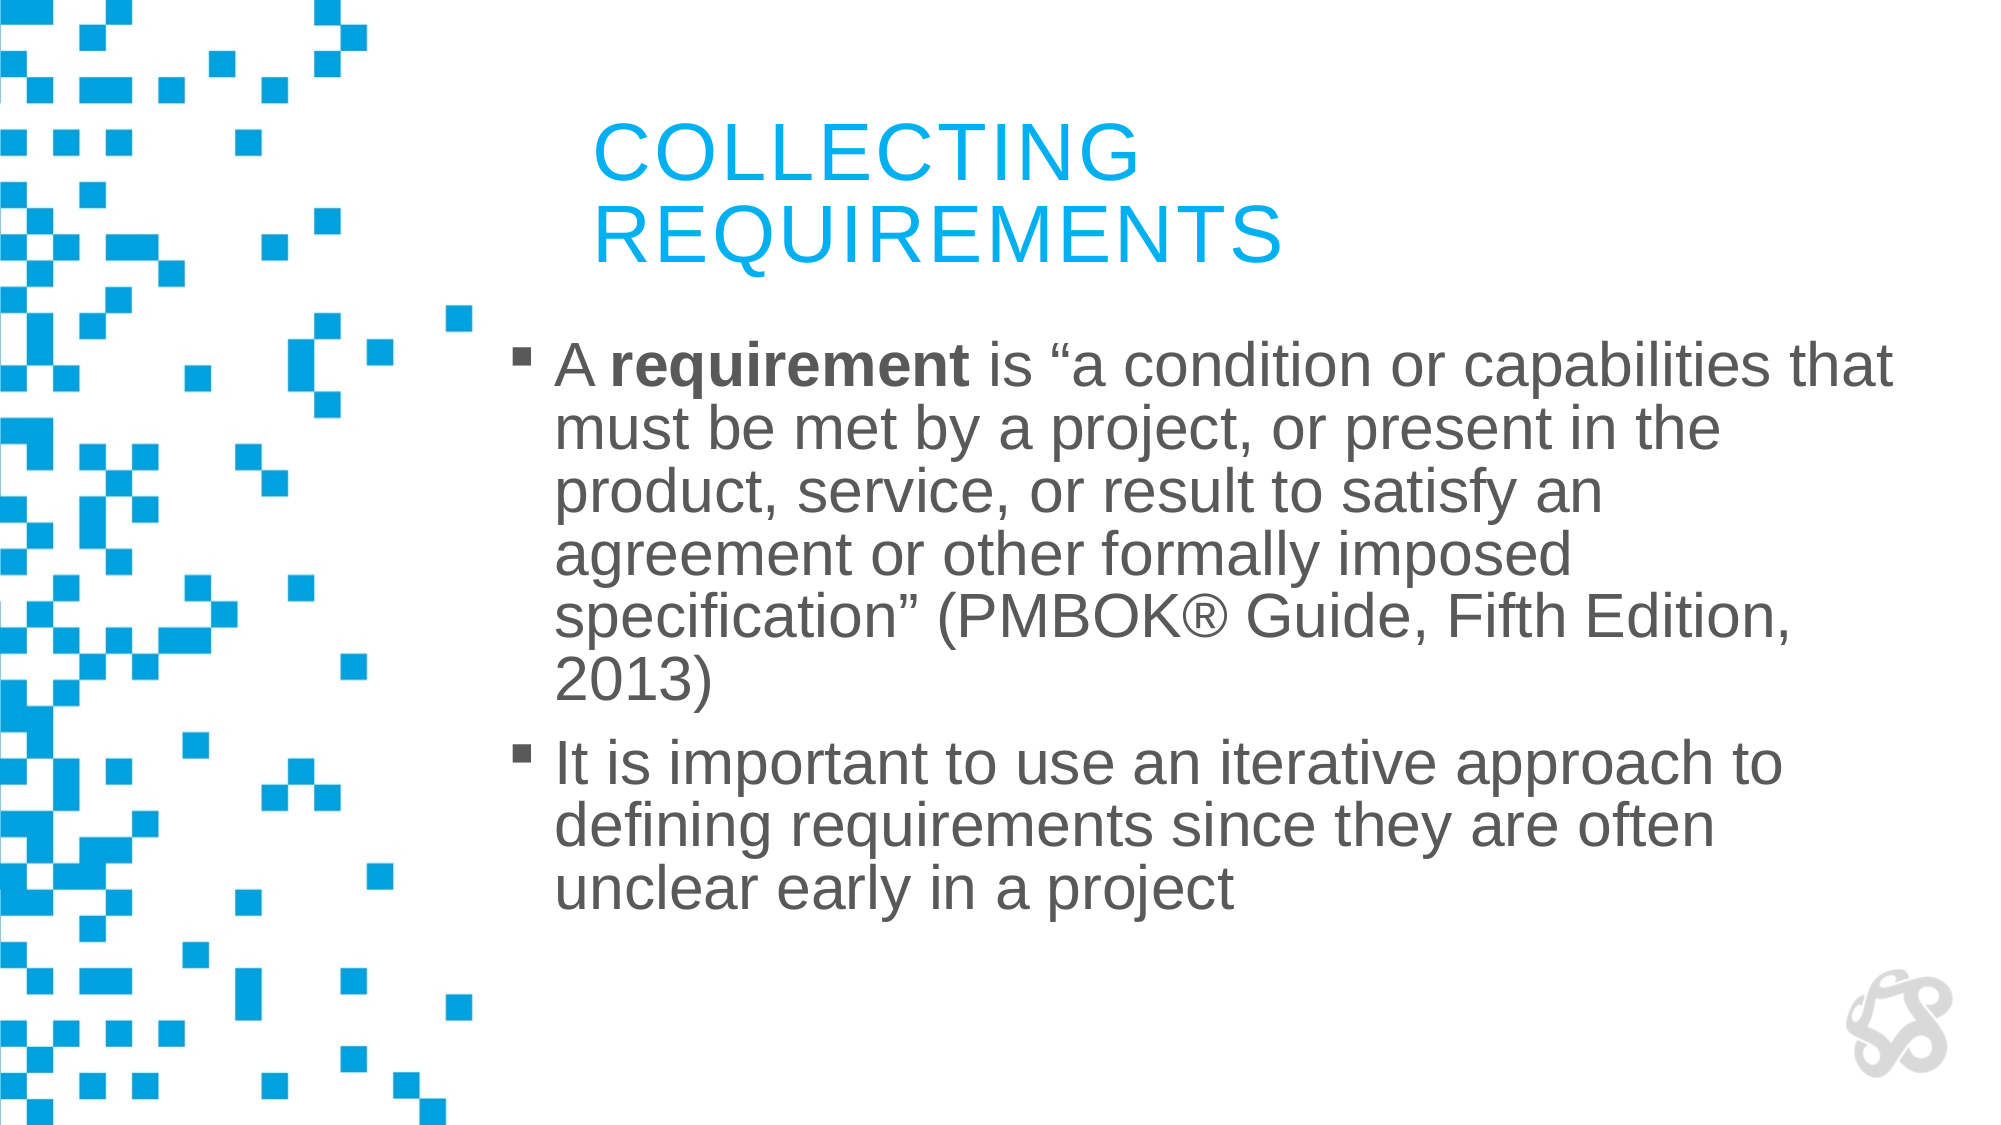

# Collecting Requirements
A requirement is “a condition or capabilities that must be met by a project, or present in the product, service, or result to satisfy an agreement or other formally imposed specification” (PMBOK® Guide, Fifth Edition, 2013)
It is important to use an iterative approach to defining requirements since they are often unclear early in a project